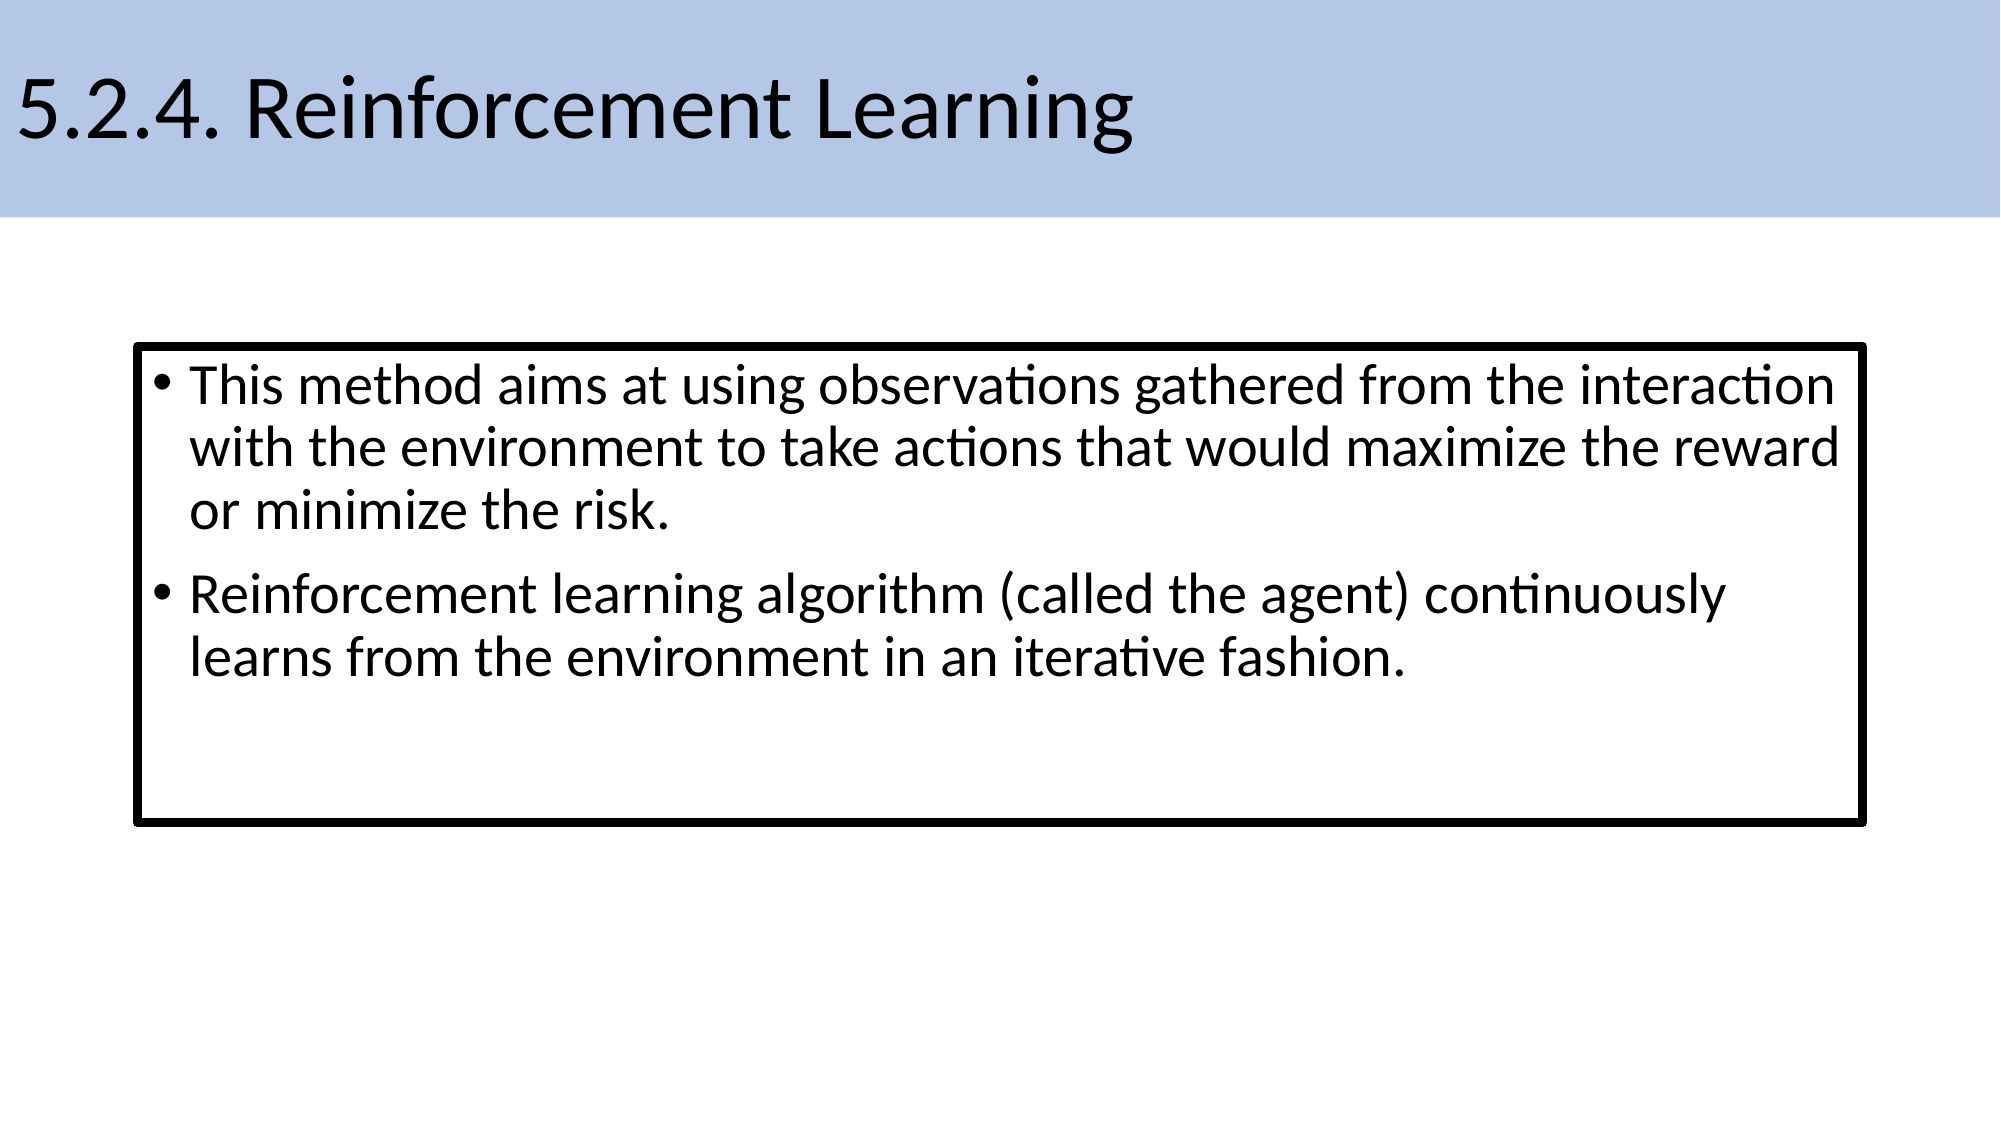

# 5.2.4. Reinforcement Learning
This method aims at using observations gathered from the interaction with the environment to take actions that would maximize the reward or minimize the risk.
Reinforcement learning algorithm (called the agent) continuously learns from the environment in an iterative fashion.